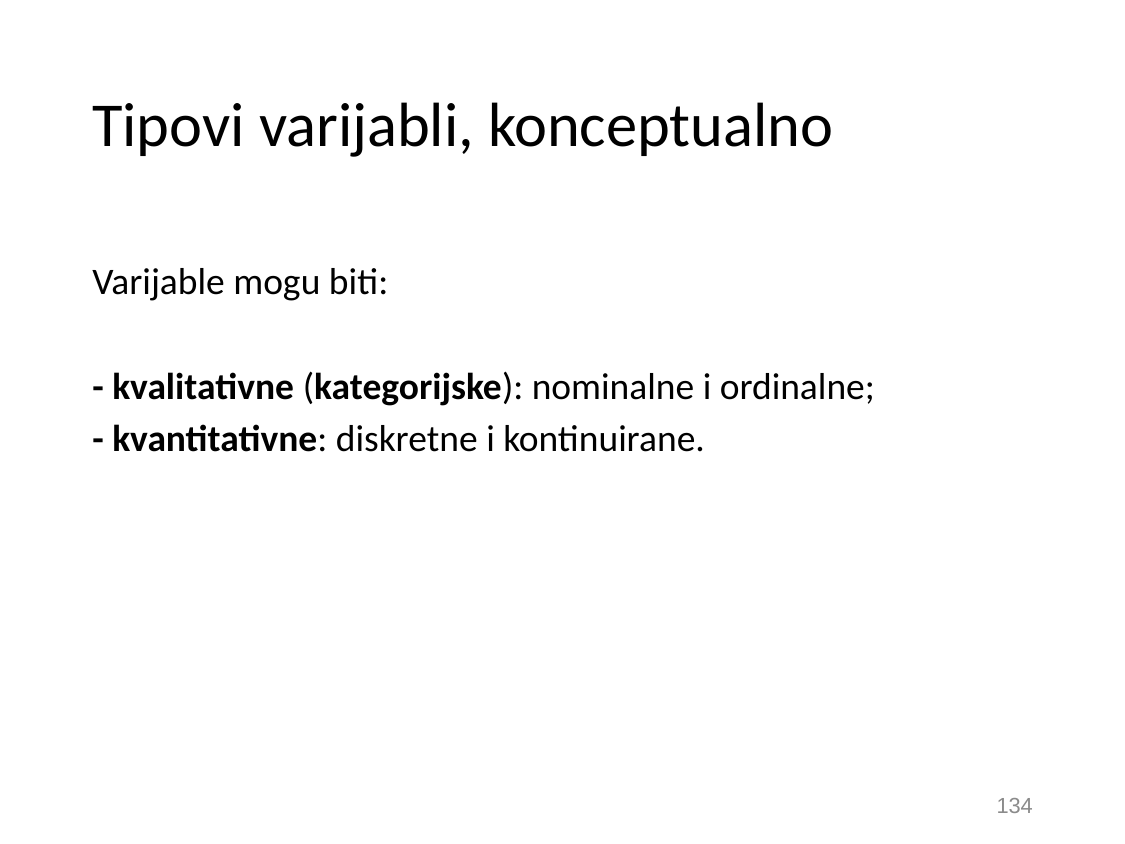

# Tipovi varijabli, konceptualno

Varijable mogu biti:

- kvalitativne (kategorijske): nominalne i ordinalne;
- kvantitativne: diskretne i kontinuirane.

134